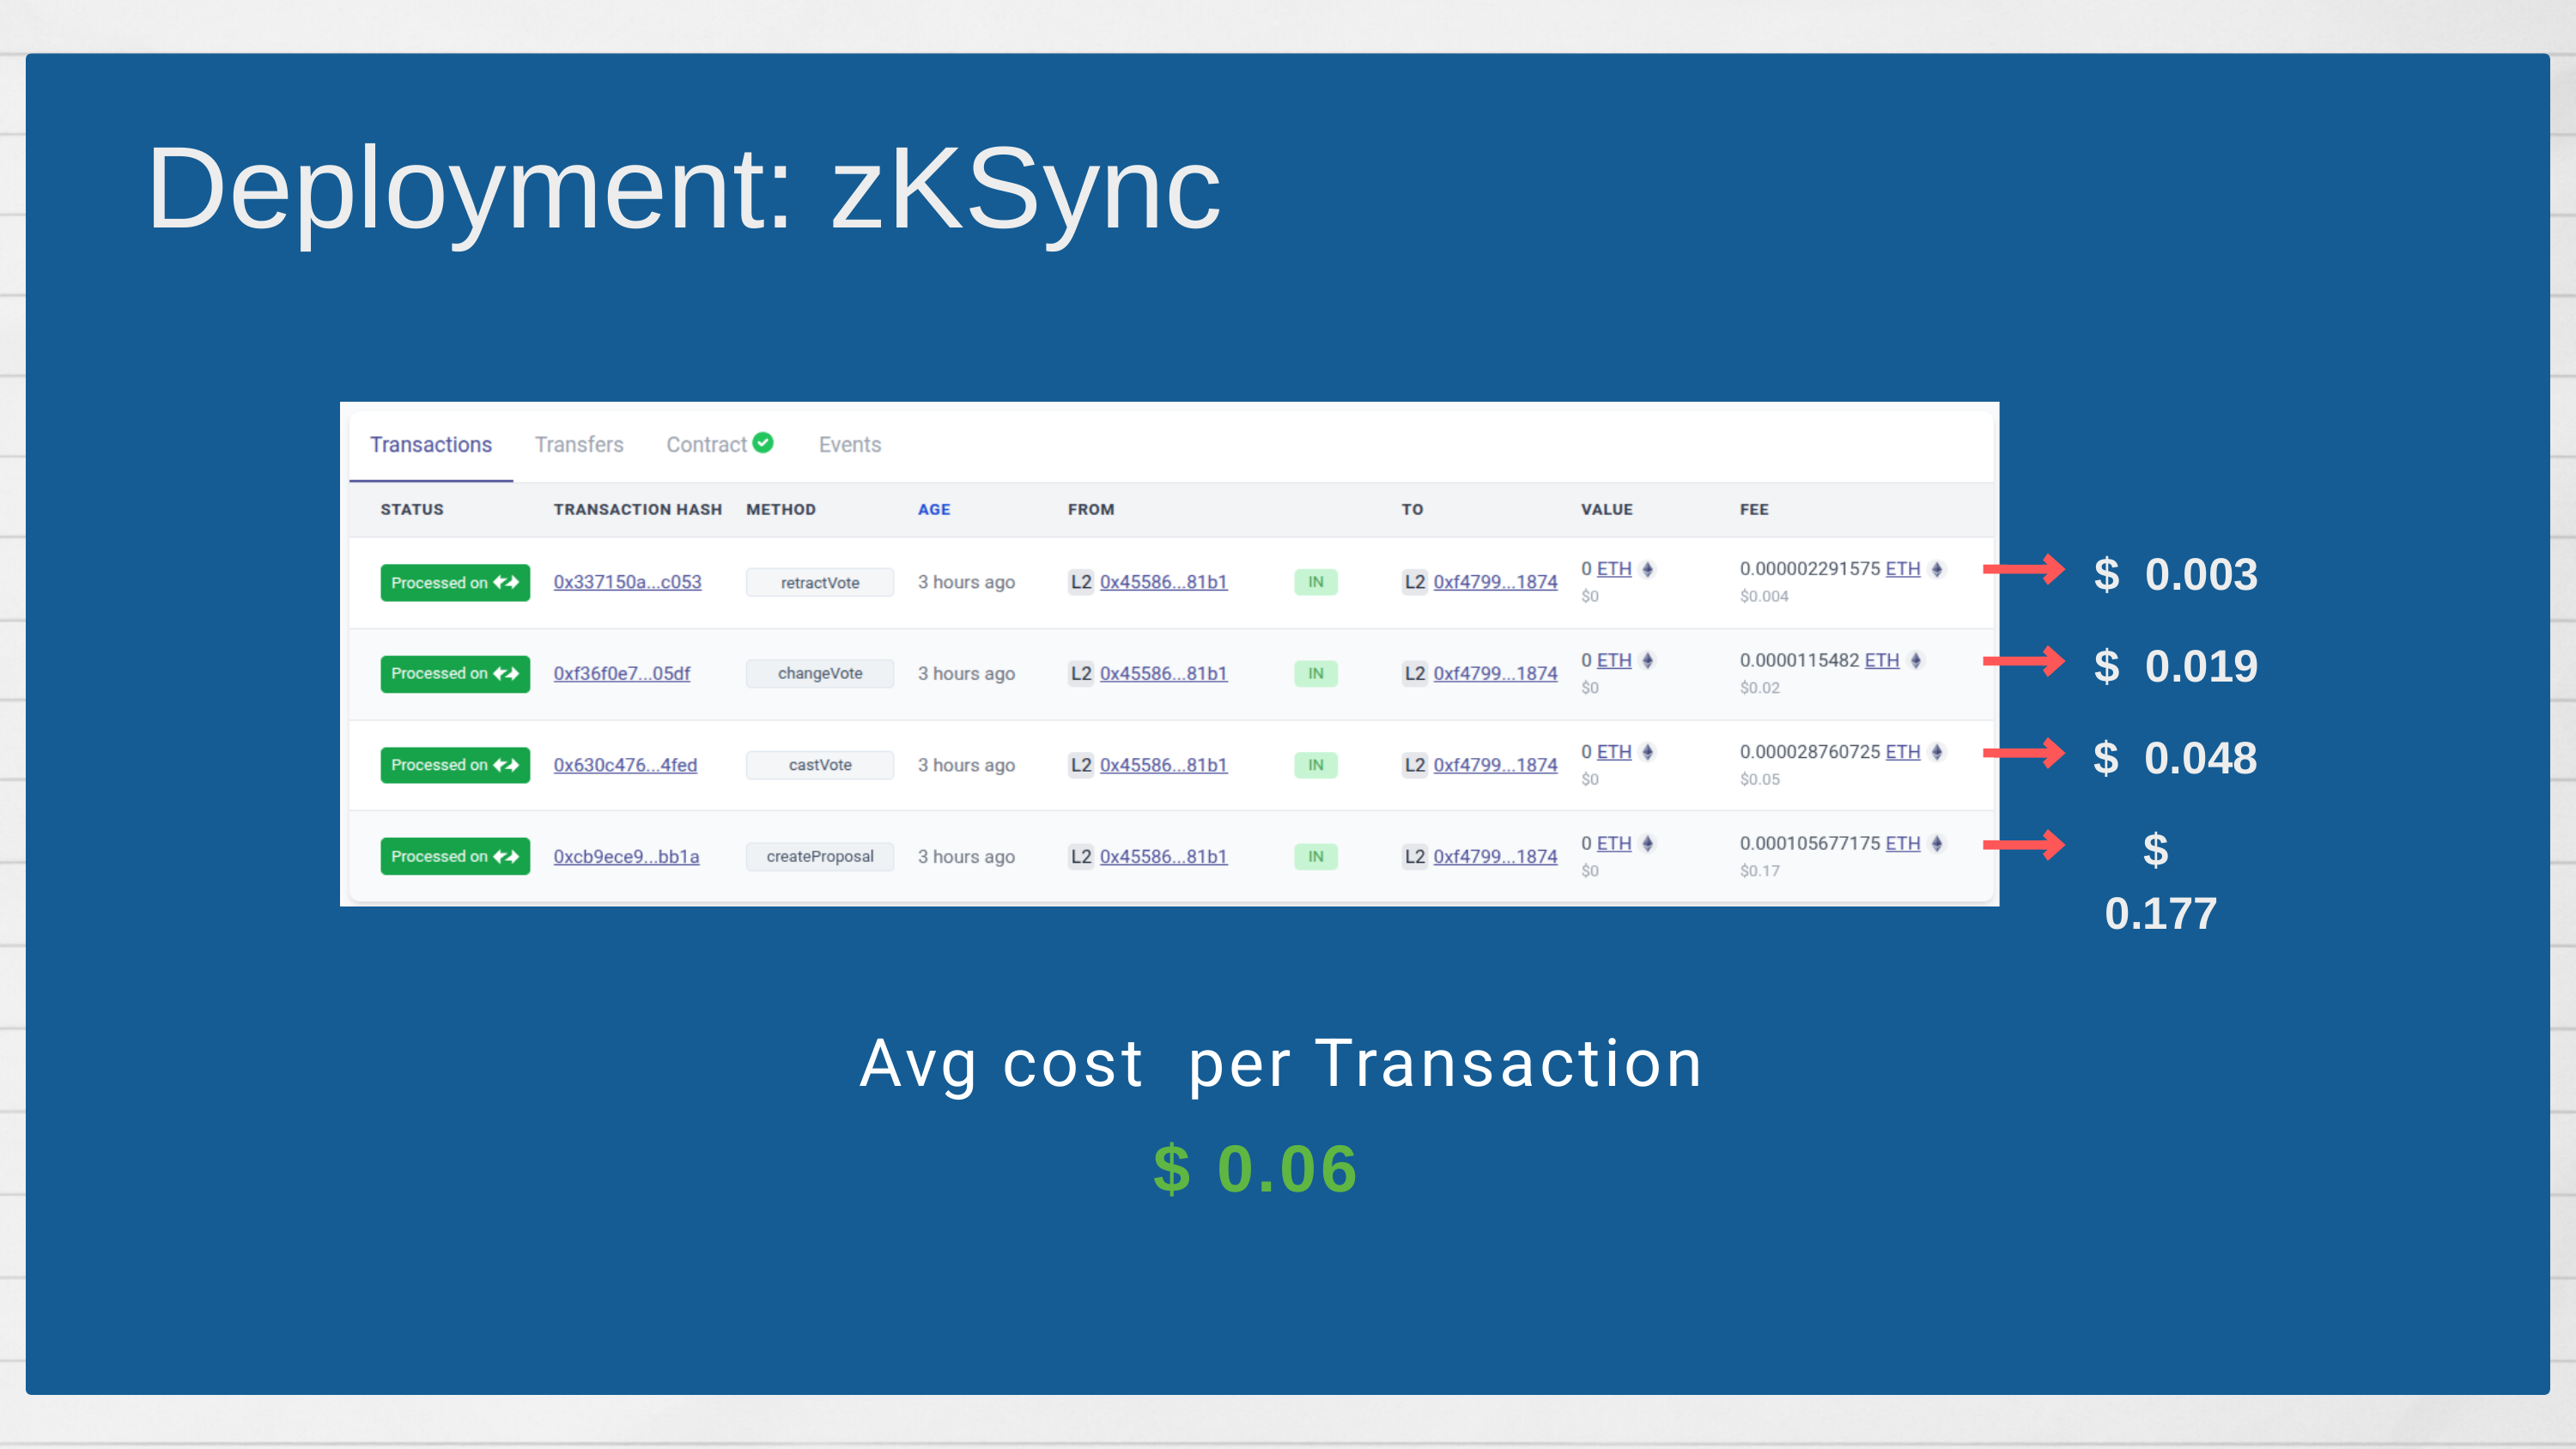

Deployment: zKSync

$  0.003

$  0.019

$  0.048

$  0.177

Avg cost  per Transaction
$ 0.06